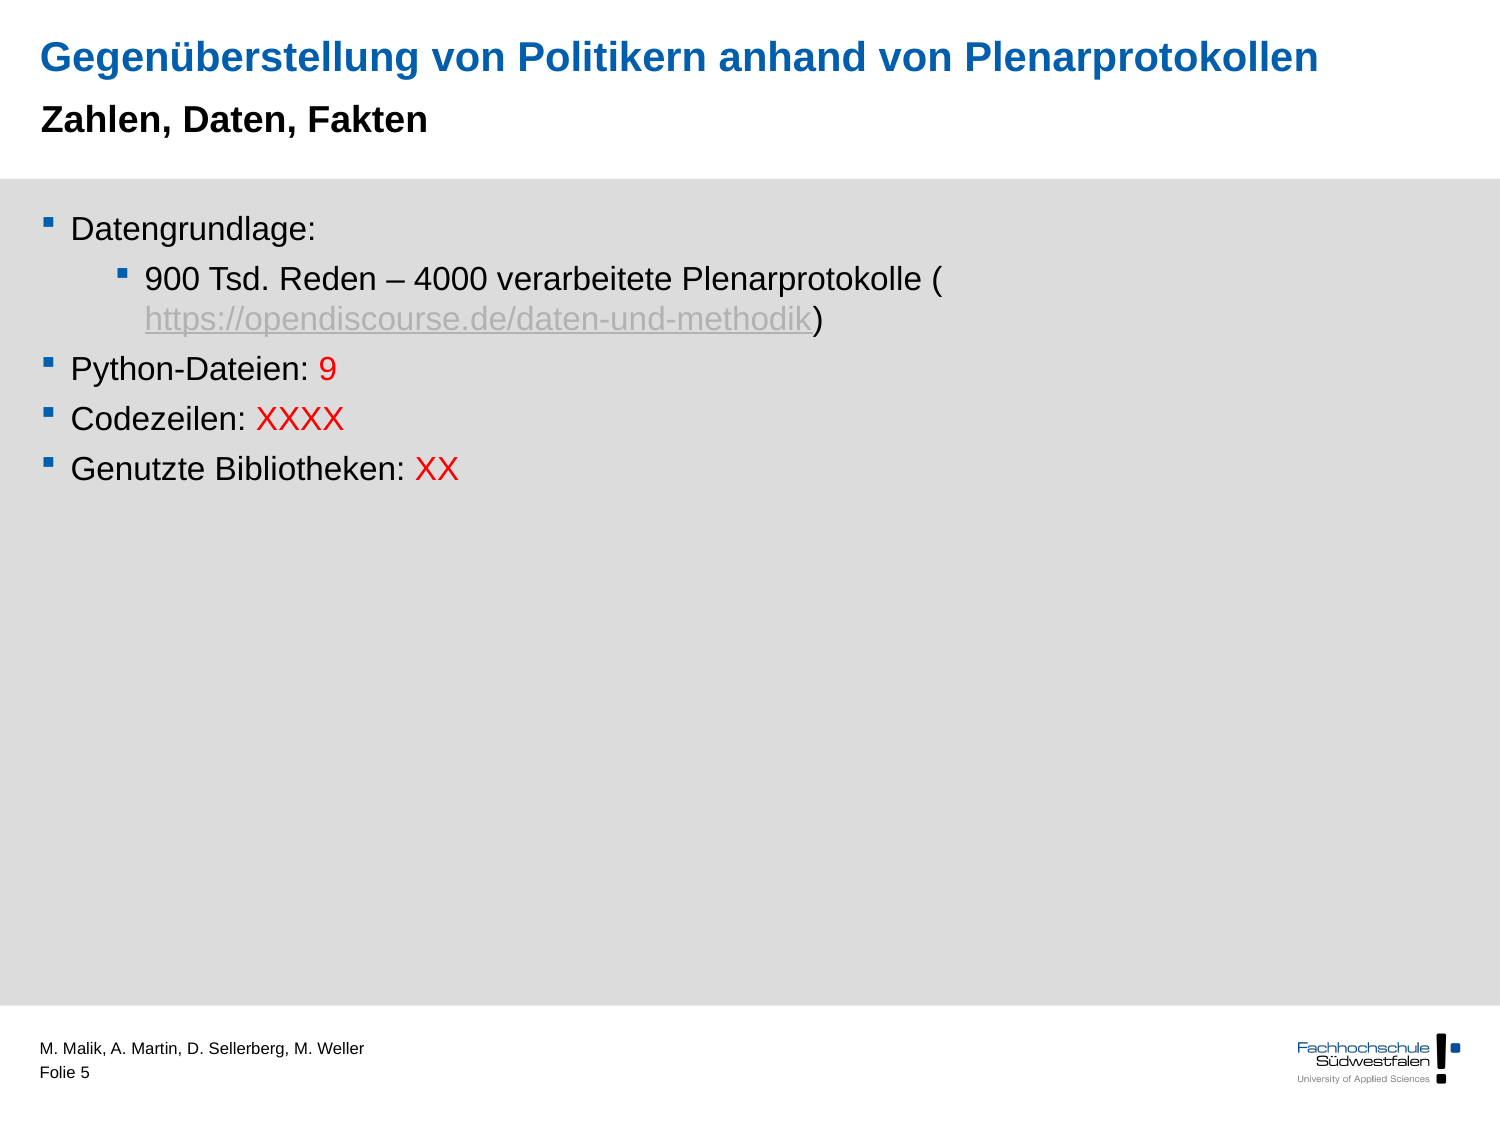

# Gegenüberstellung von Politikern anhand von Plenarprotokollen
Zahlen, Daten, Fakten
Datengrundlage:
900 Tsd. Reden – 4000 verarbeitete Plenarprotokolle (https://opendiscourse.de/daten-und-methodik)
Python-Dateien: 9
Codezeilen: XXXX
Genutzte Bibliotheken: XX

M. Malik, A. Martin, D. Sellerberg, M. Weller